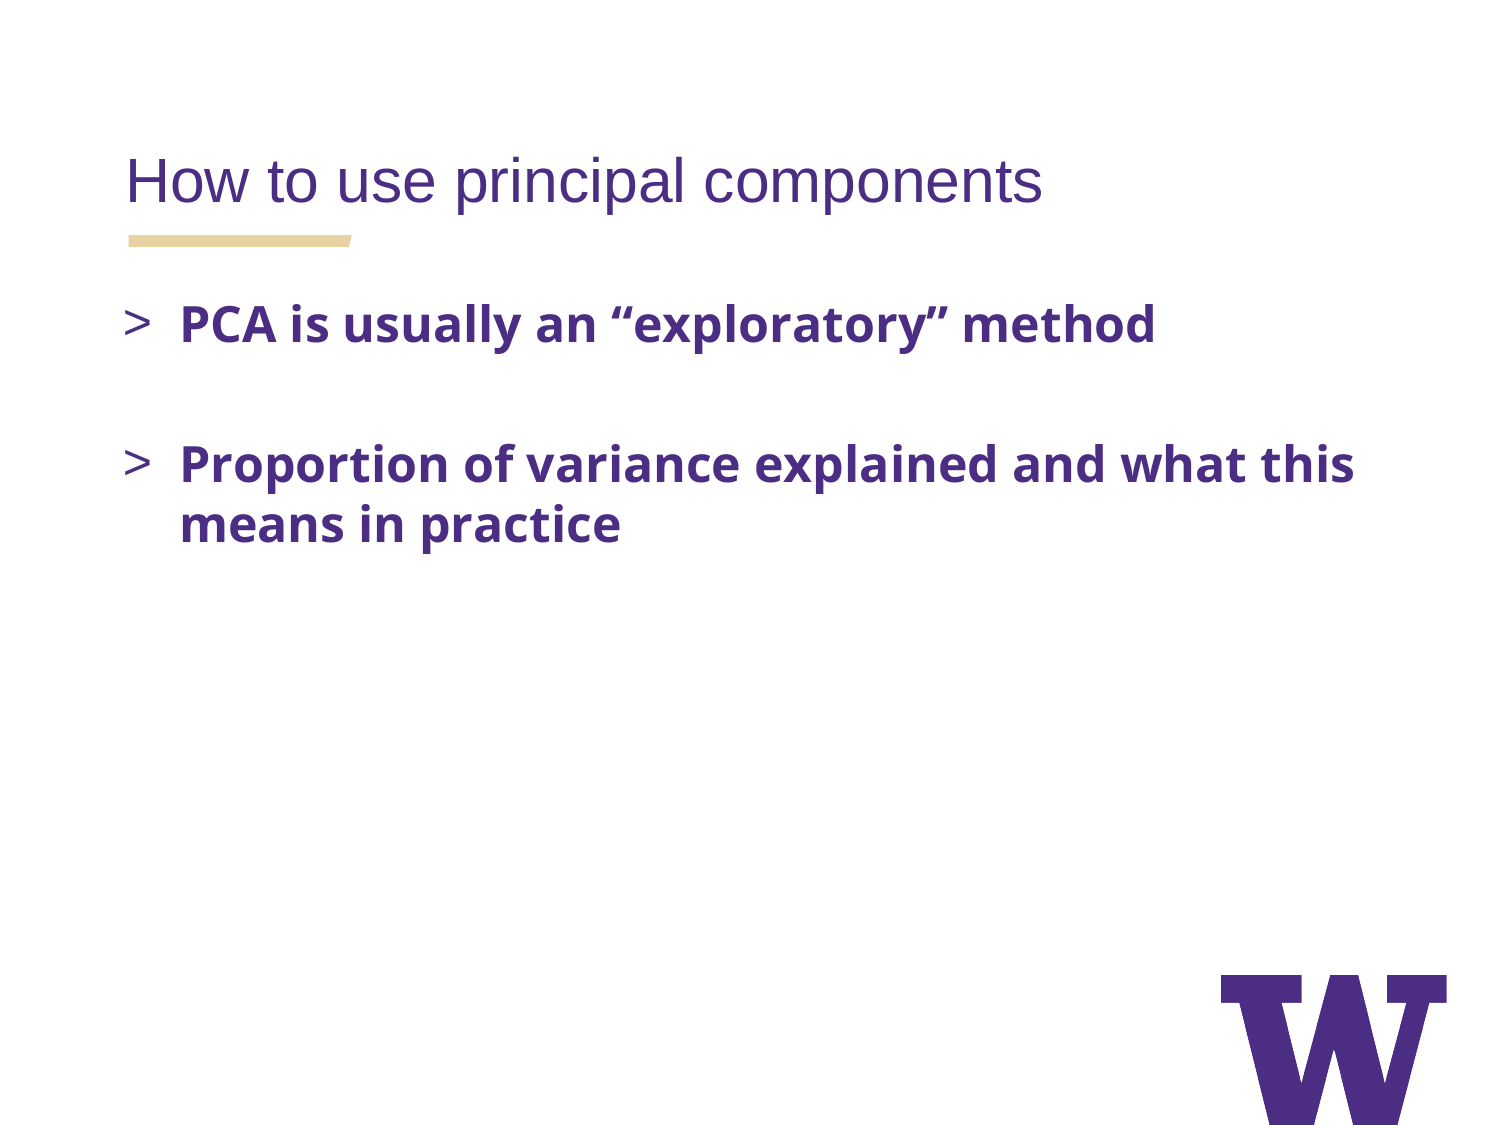

How to use principal components
PCA is usually an “exploratory” method

Proportion of variance explained and what this means in practice